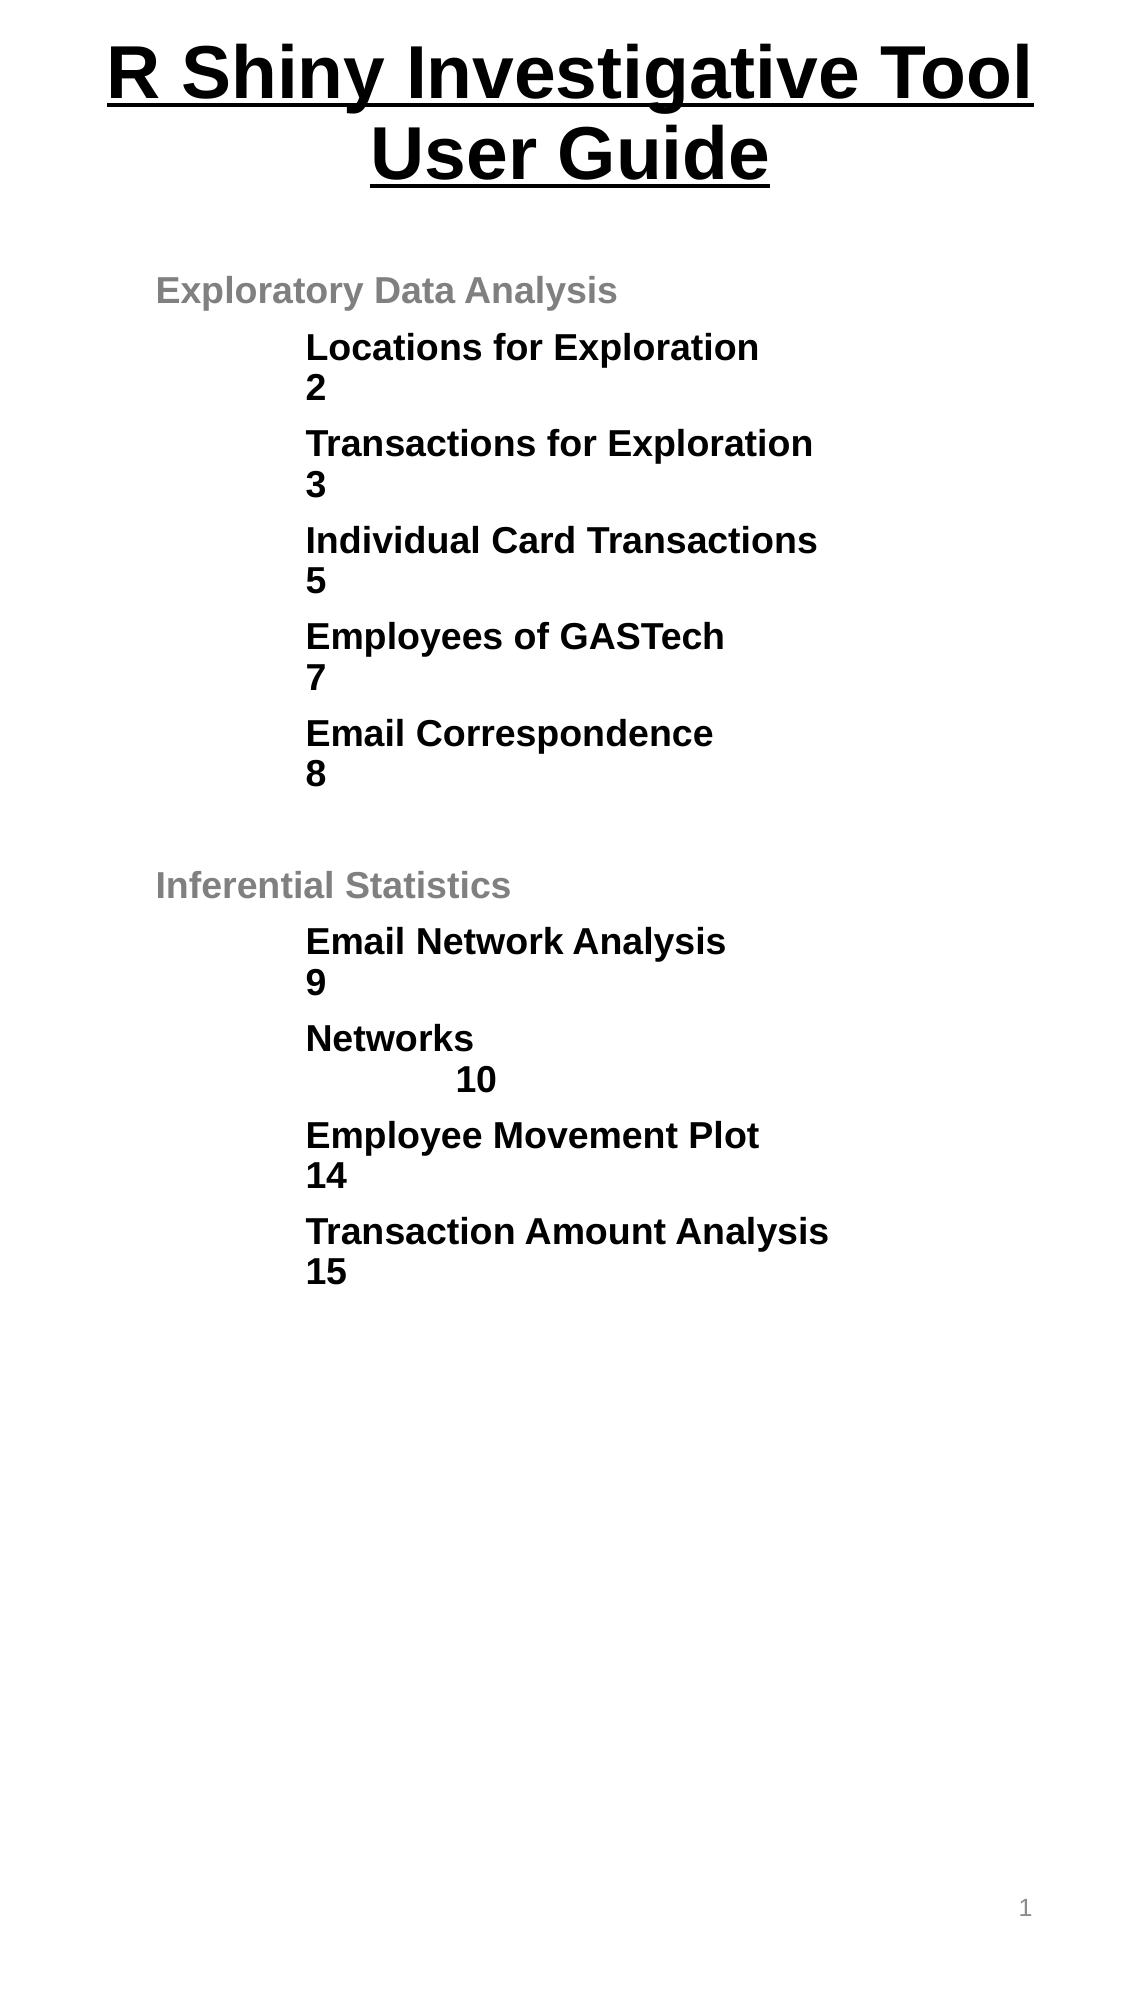

# R Shiny Investigative Tool User Guide
Exploratory Data Analysis
	Locations for Exploration		2
	Transactions for Exploration		3
	Individual Card Transactions		5
	Employees of GASTech			7
	Email Correspondence			8

Inferential Statistics
	Email Network Analysis			9
	Networks					10
	Employee Movement Plot		14
	Transaction Amount Analysis		15

1